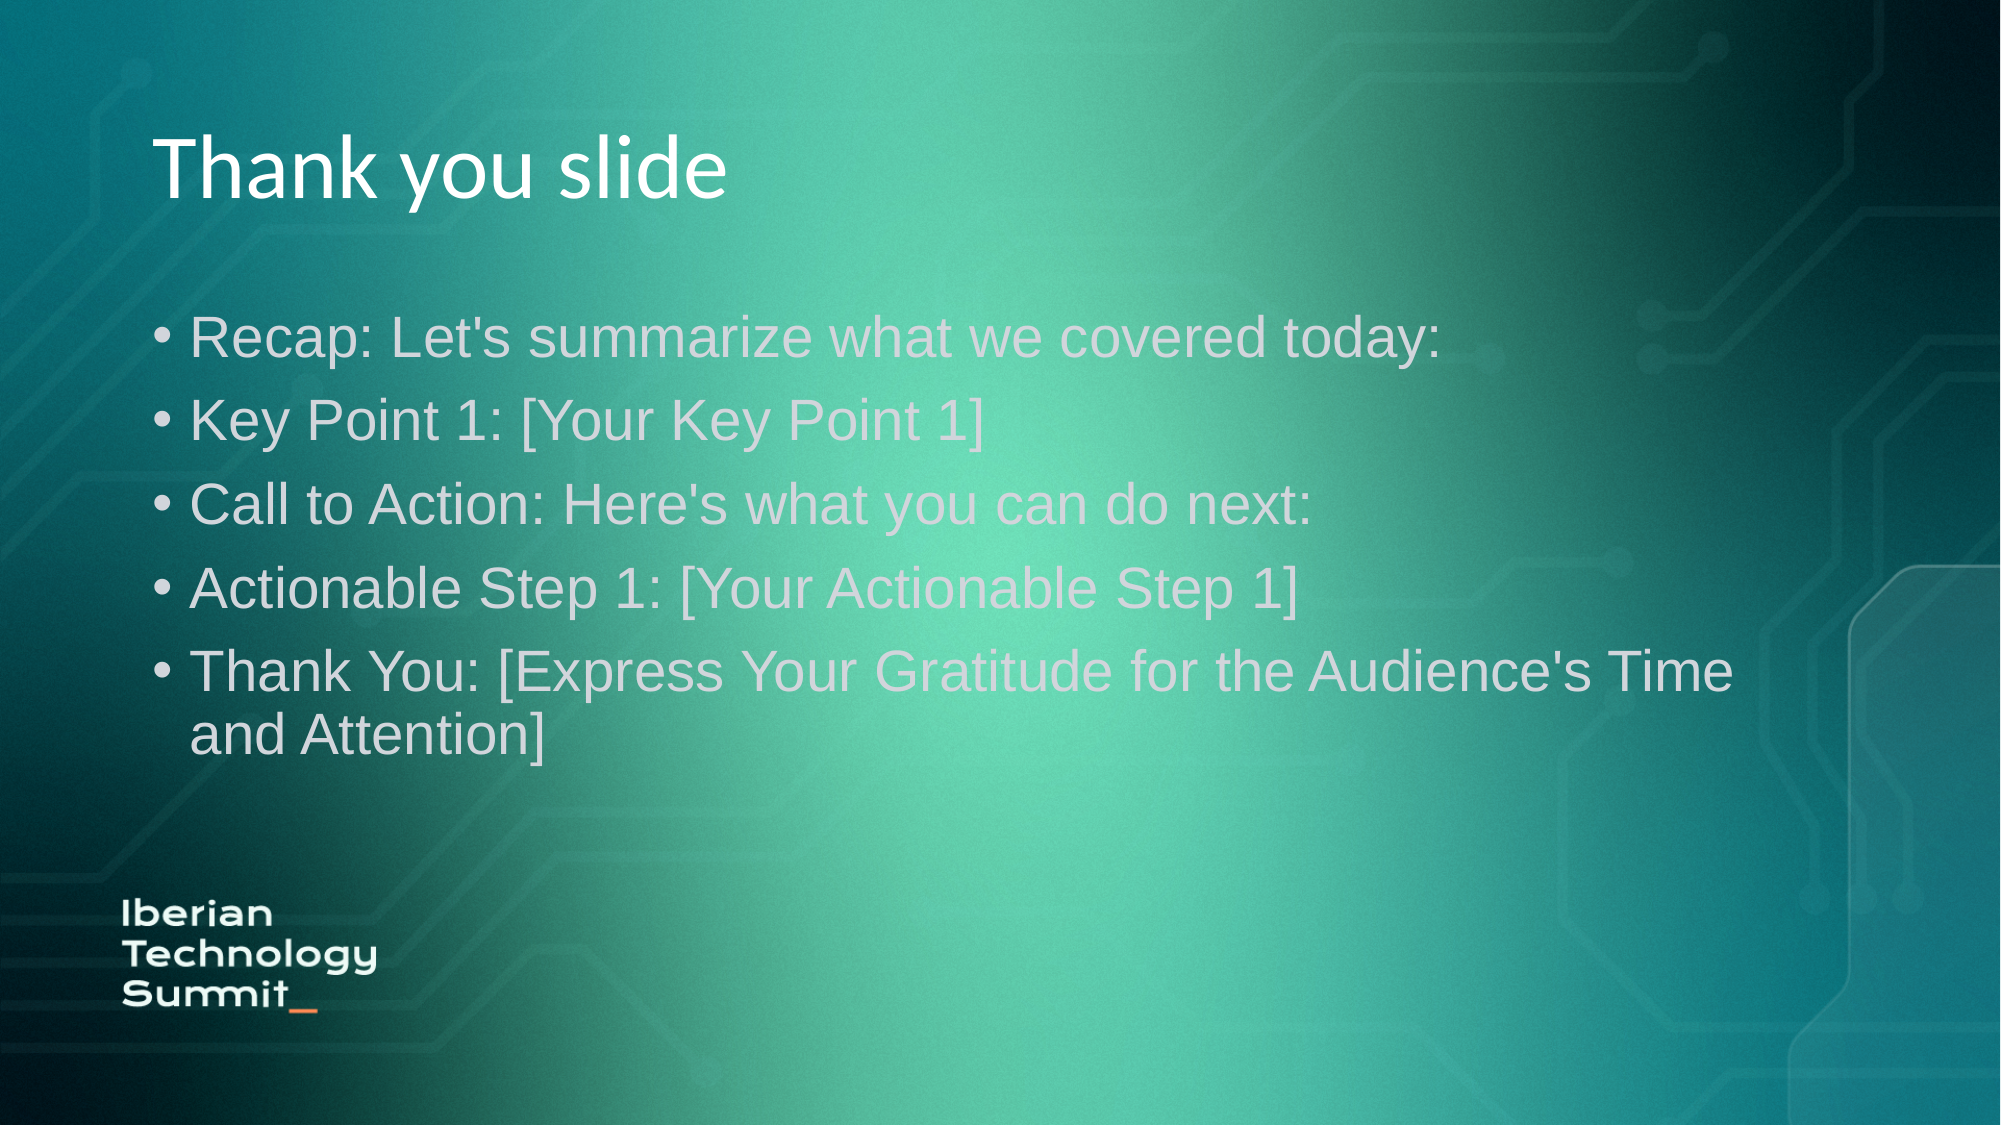

# Thank you slide
Recap: Let's summarize what we covered today:
Key Point 1: [Your Key Point 1]
Call to Action: Here's what you can do next:
Actionable Step 1: [Your Actionable Step 1]
Thank You: [Express Your Gratitude for the Audience's Time and Attention]